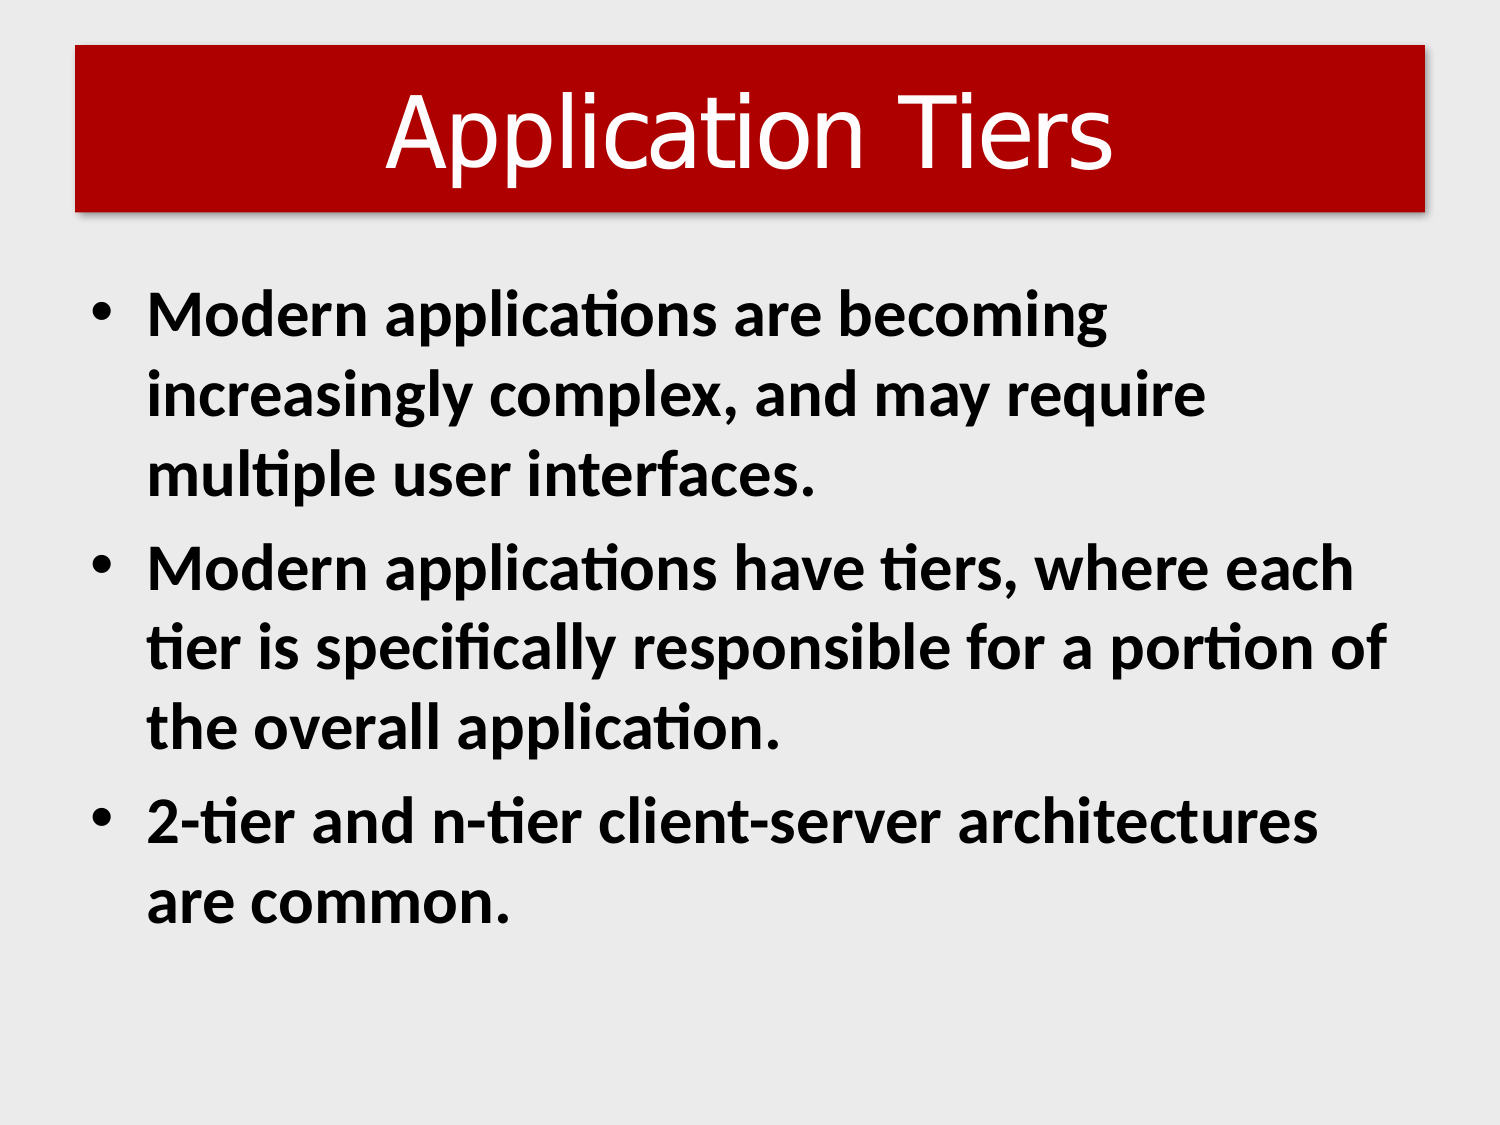

# Application Tiers
Modern applications are becoming increasingly complex, and may require multiple user interfaces.
Modern applications have tiers, where each tier is specifically responsible for a portion of the overall application.
2-tier and n-tier client-server architectures are common.